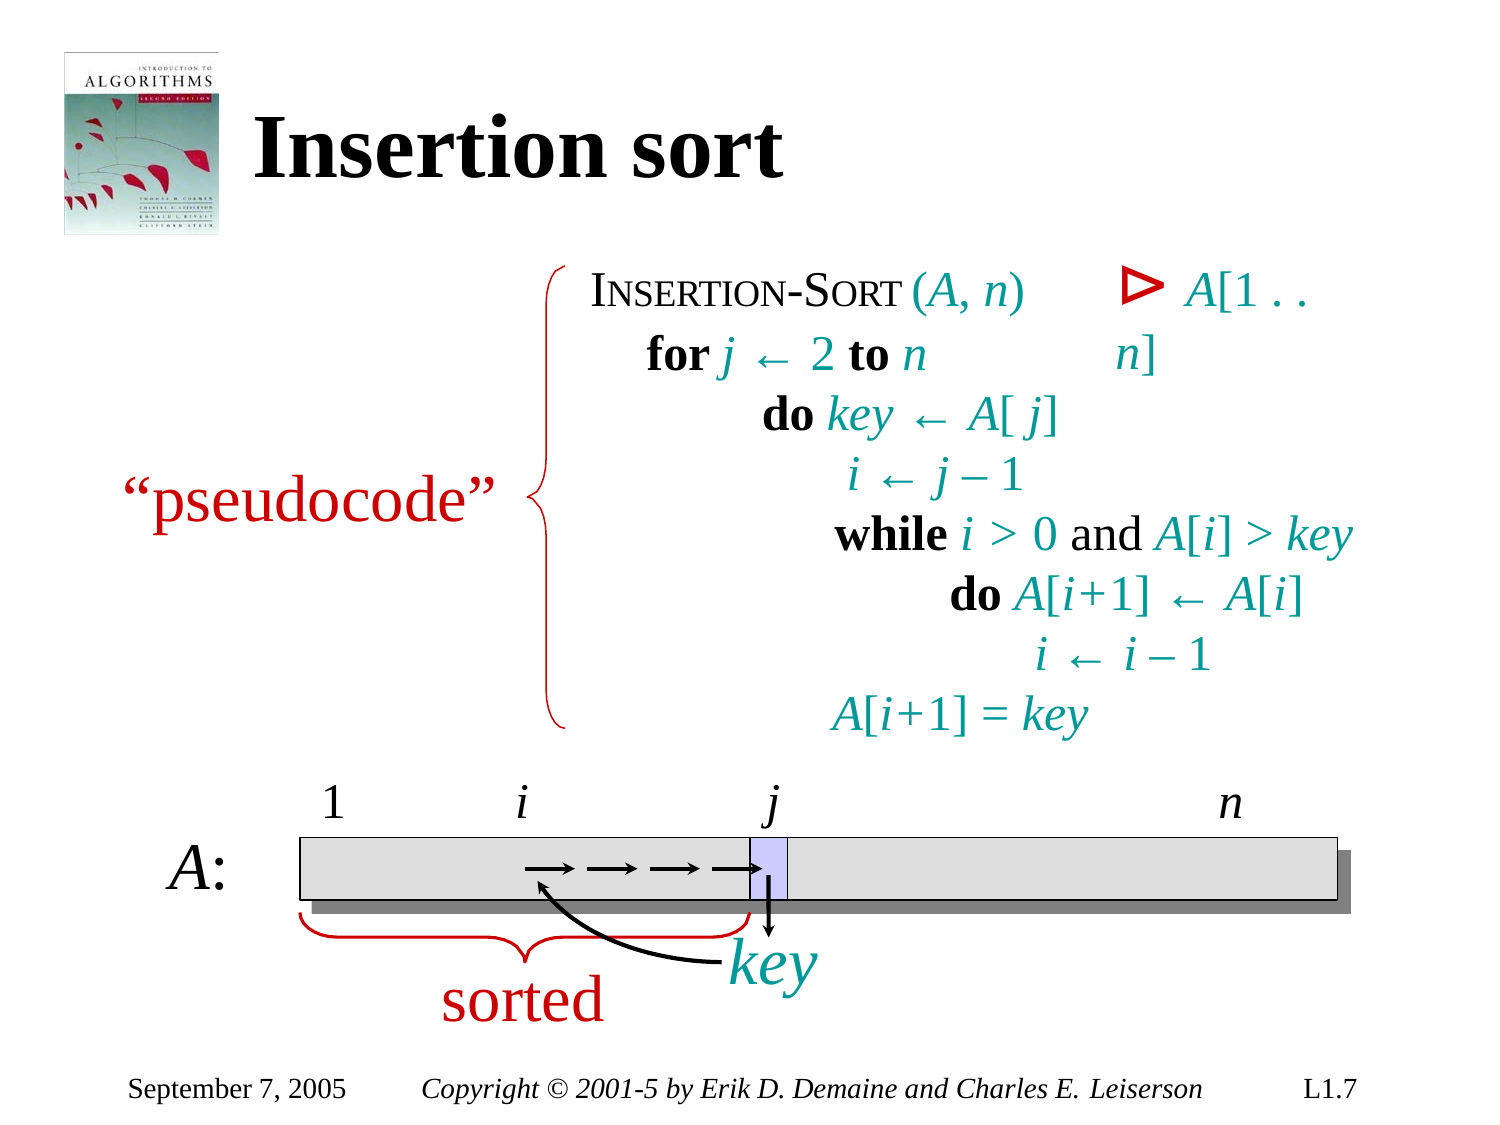

# Insertion sort
⊳ A[1 . . n]
INSERTION-SORT (A, n)
for j ← 2 to n
do key ← A[ j]  i ← j – 1

“pseudocode”
while i > 0 and A[i] > key
do A[i+1] ← A[i]  i ← i – 1
A[i+1] = key
n
1
i
j
A:

key
sorted
September 7, 2005
Copyright © 2001-5 by Erik D. Demaine and Charles E. Leiserson
L1.7